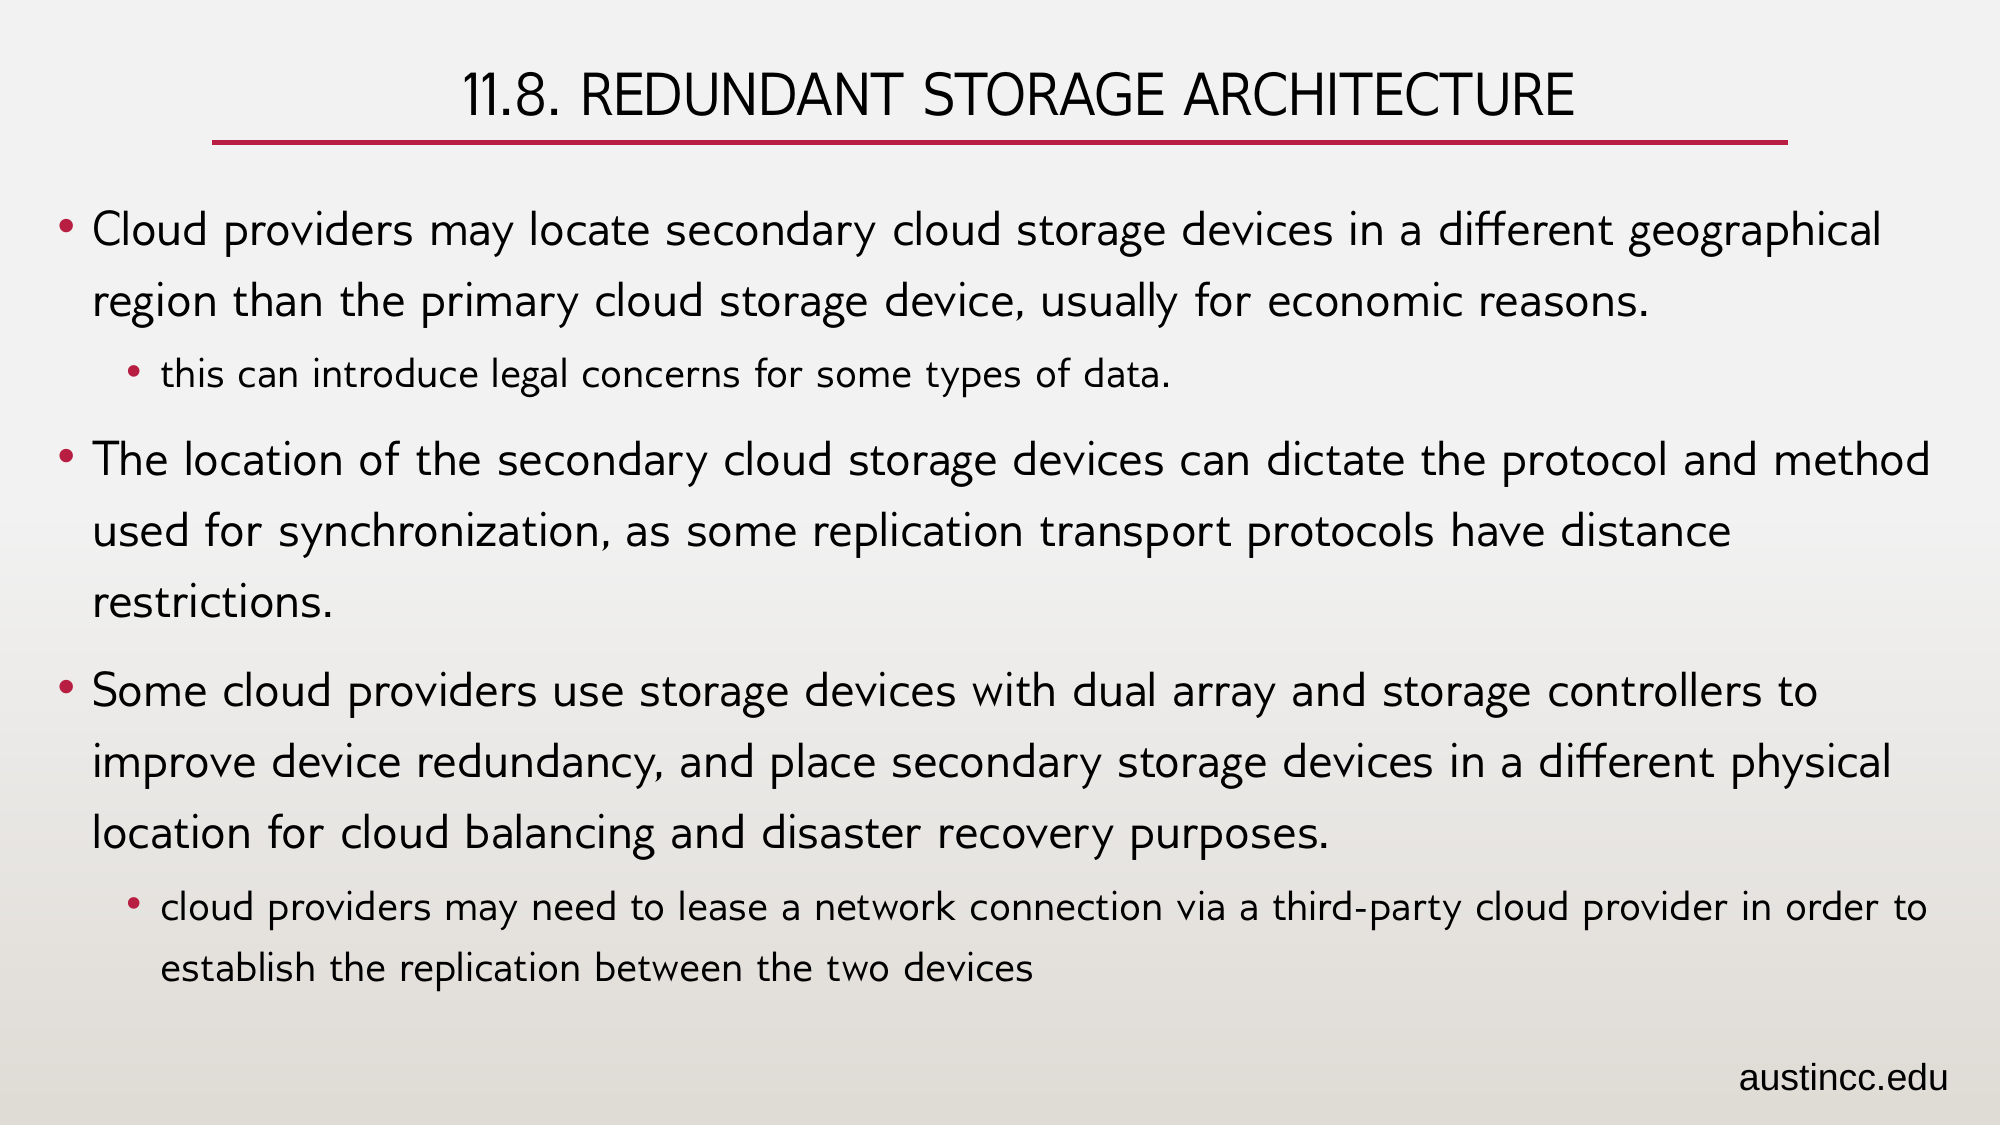

# 11.8. Redundant Storage Architecture
Cloud providers may locate secondary cloud storage devices in a different geographical region than the primary cloud storage device, usually for economic reasons.
this can introduce legal concerns for some types of data.
The location of the secondary cloud storage devices can dictate the protocol and method used for synchronization, as some replication transport protocols have distance restrictions.
Some cloud providers use storage devices with dual array and storage controllers to improve device redundancy, and place secondary storage devices in a different physical location for cloud balancing and disaster recovery purposes.
cloud providers may need to lease a network connection via a third-party cloud provider in order to establish the replication between the two devices